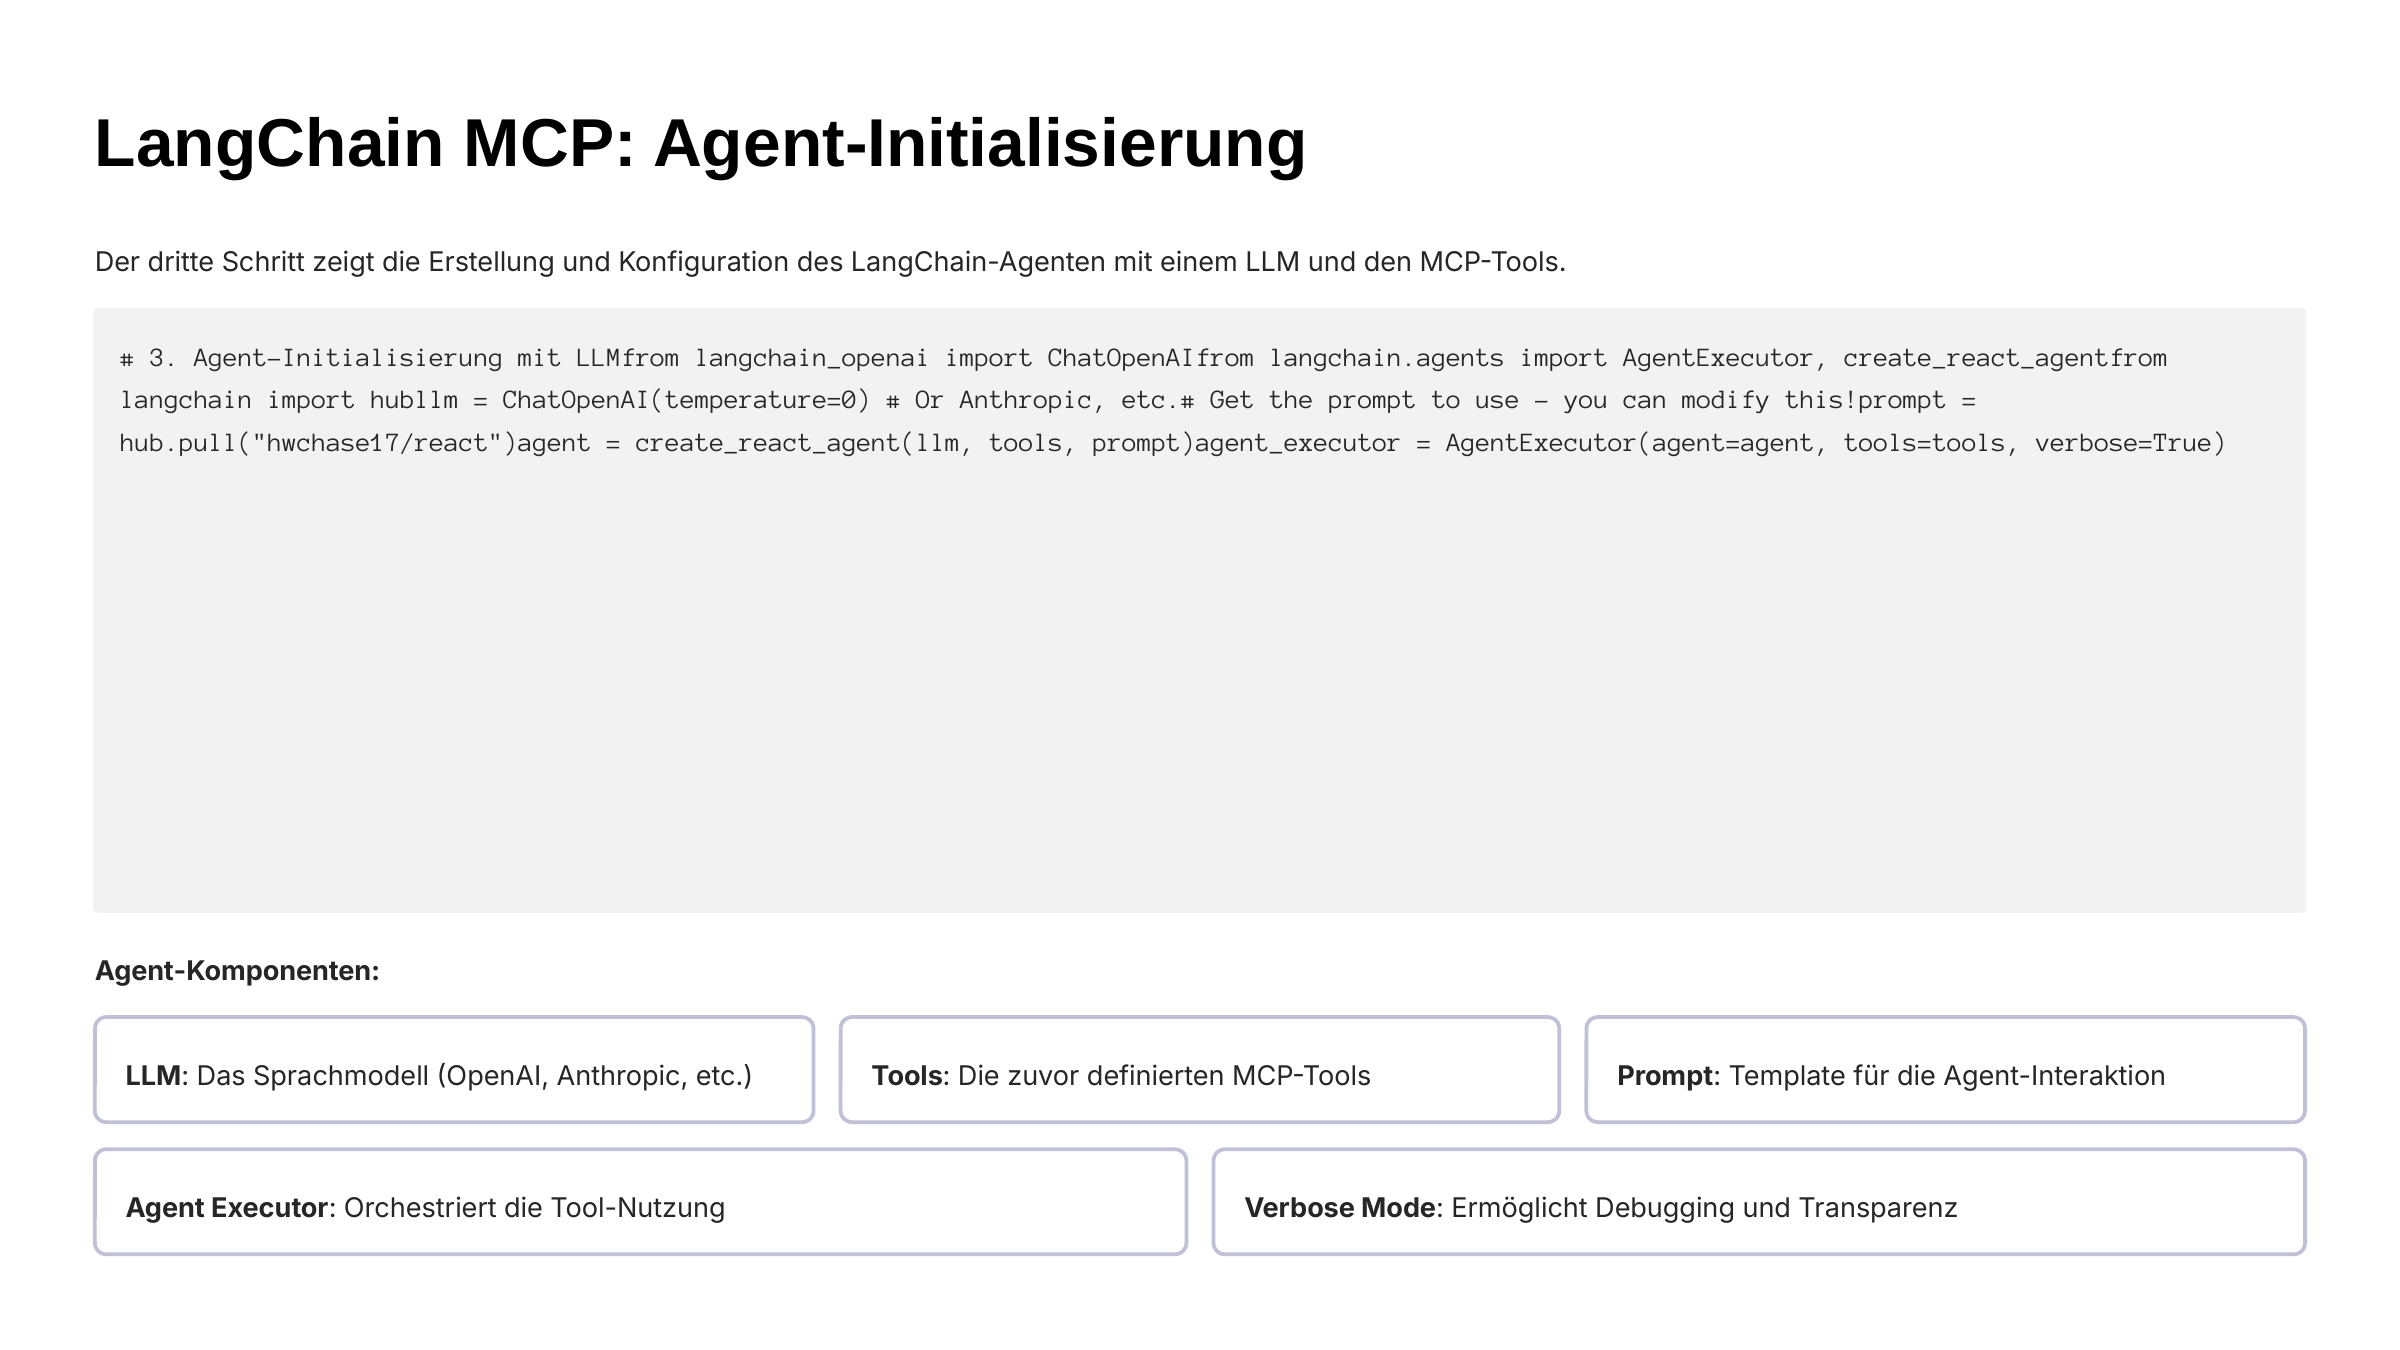

LangChain MCP: Agent-Initialisierung
Der dritte Schritt zeigt die Erstellung und Konfiguration des LangChain-Agenten mit einem LLM und den MCP-Tools.

# 3. Agent-Initialisierung mit LLMfrom langchain_openai import ChatOpenAIfrom langchain.agents import AgentExecutor, create_react_agentfrom langchain import hubllm = ChatOpenAI(temperature=0) # Or Anthropic, etc.# Get the prompt to use - you can modify this!prompt = hub.pull("hwchase17/react")agent = create_react_agent(llm, tools, prompt)agent_executor = AgentExecutor(agent=agent, tools=tools, verbose=True)
Agent-Komponenten:

LLM: Das Sprachmodell (OpenAI, Anthropic, etc.)
Tools: Die zuvor definierten MCP-Tools
Prompt: Template für die Agent-Interaktion

Agent Executor: Orchestriert die Tool-Nutzung
Verbose Mode: Ermöglicht Debugging und Transparenz